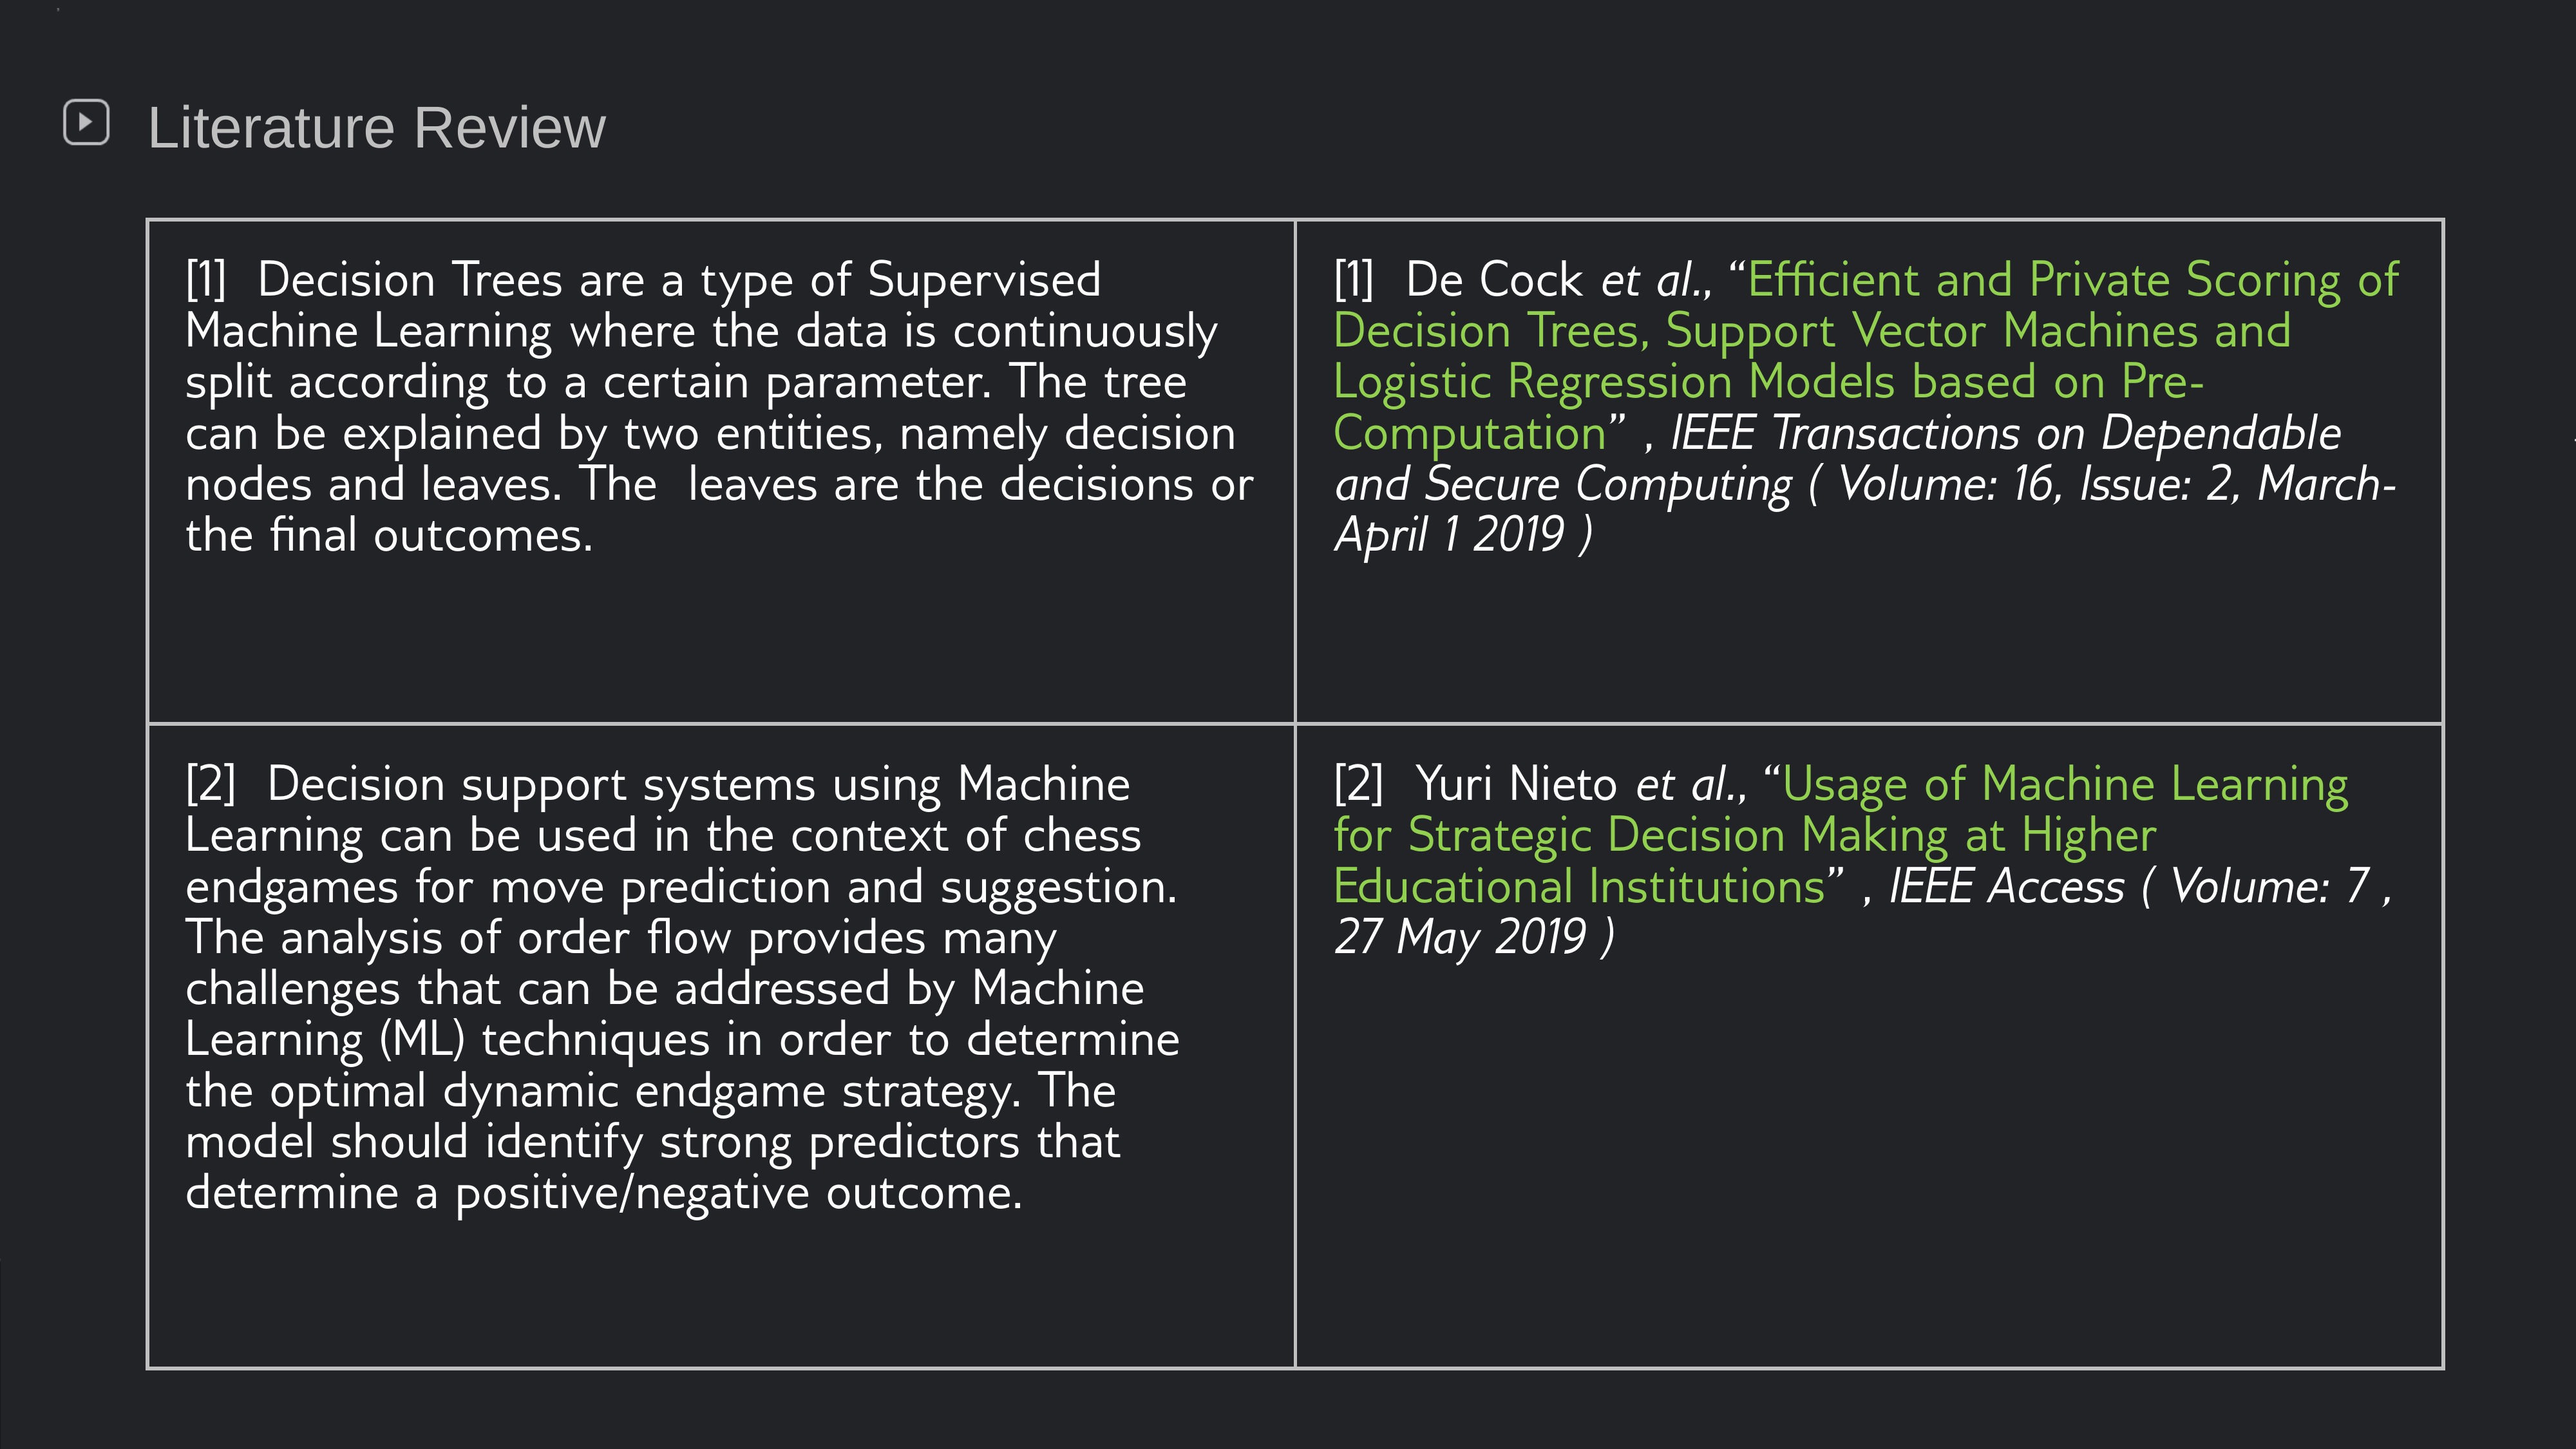

Literature Review
| [1] Decision Trees are a type of Supervised Machine Learning where the data is continuously split according to a certain parameter. The tree can be explained by two entities, namely decision nodes and leaves. The leaves are the decisions or the final outcomes. | [1] De Cock et al., “Efficient and Private Scoring of Decision Trees, Support Vector Machines and Logistic Regression Models based on Pre-Computation” , IEEE Transactions on Dependable and Secure Computing ( Volume: 16, Issue: 2, March-April 1 2019 ) |
| --- | --- |
| [2] Decision support systems using Machine Learning can be used in the context of chess endgames for move prediction and suggestion. The analysis of order flow provides many challenges that can be addressed by Machine Learning (ML) techniques in order to determine the optimal dynamic endgame strategy. The model should identify strong predictors that determine a positive/negative outcome. | [2] Yuri Nieto et al., “Usage of Machine Learning for Strategic Decision Making at Higher Educational Institutions” , IEEE Access ( Volume: 7 , 27 May 2019 ) |